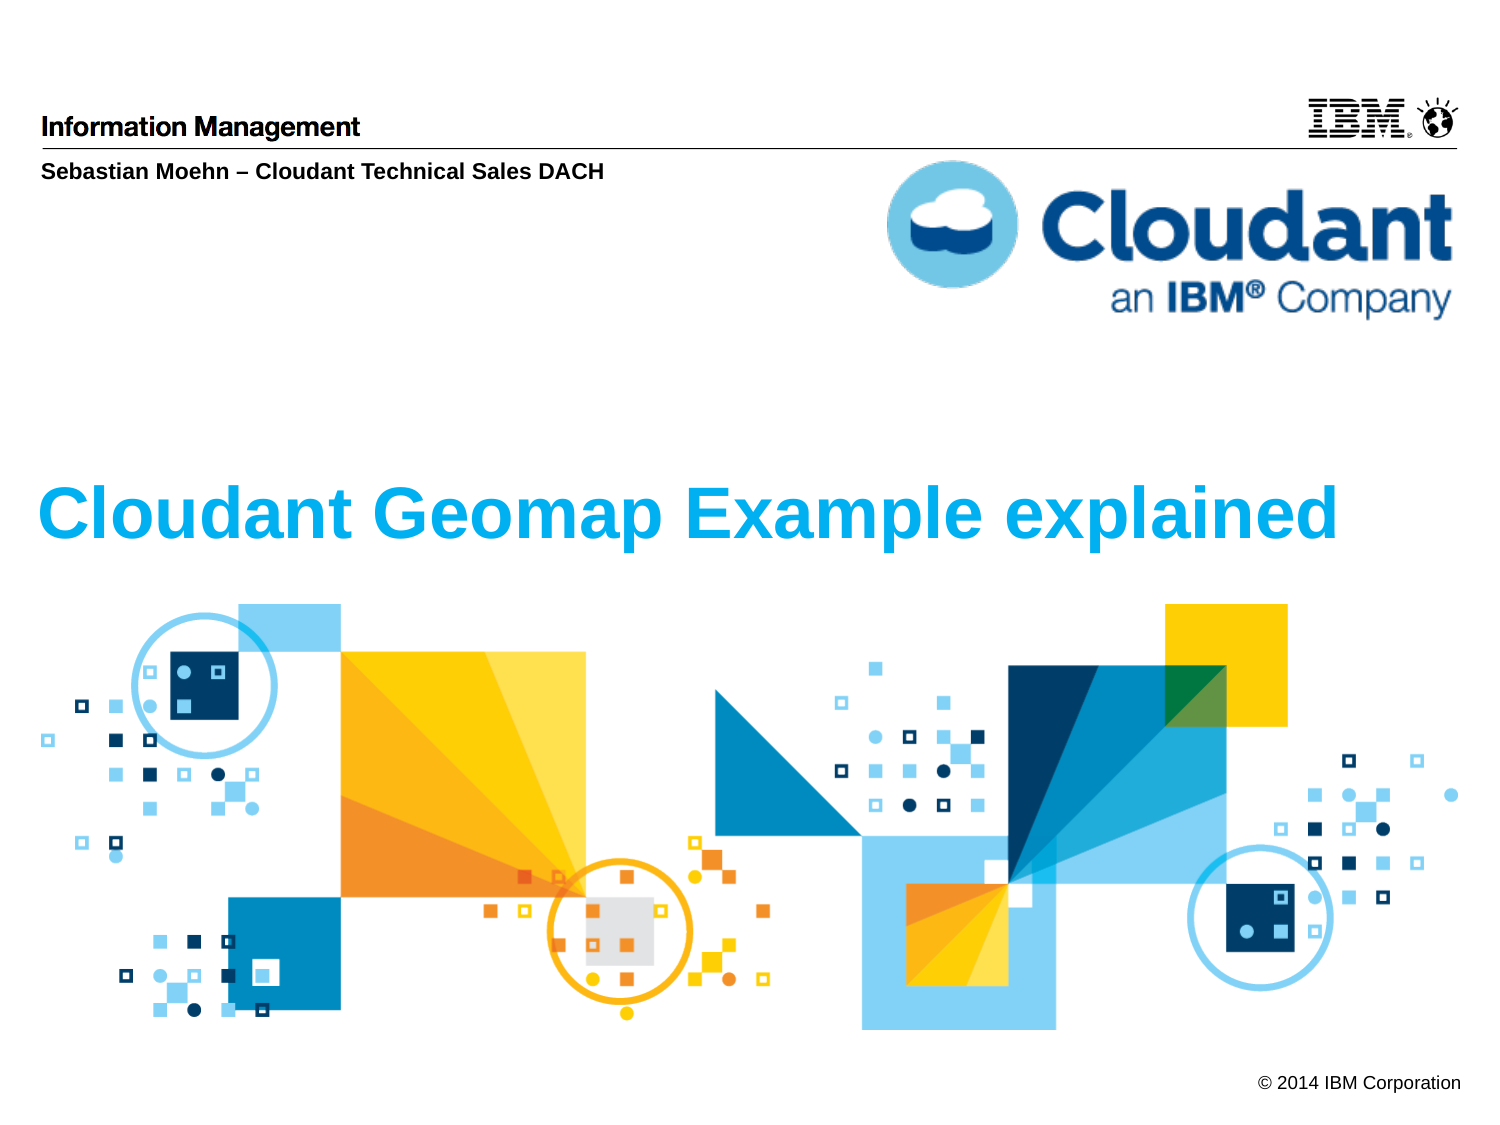

Sebastian Moehn – Cloudant Technical Sales DACH
# Cloudant Geomap Example explained